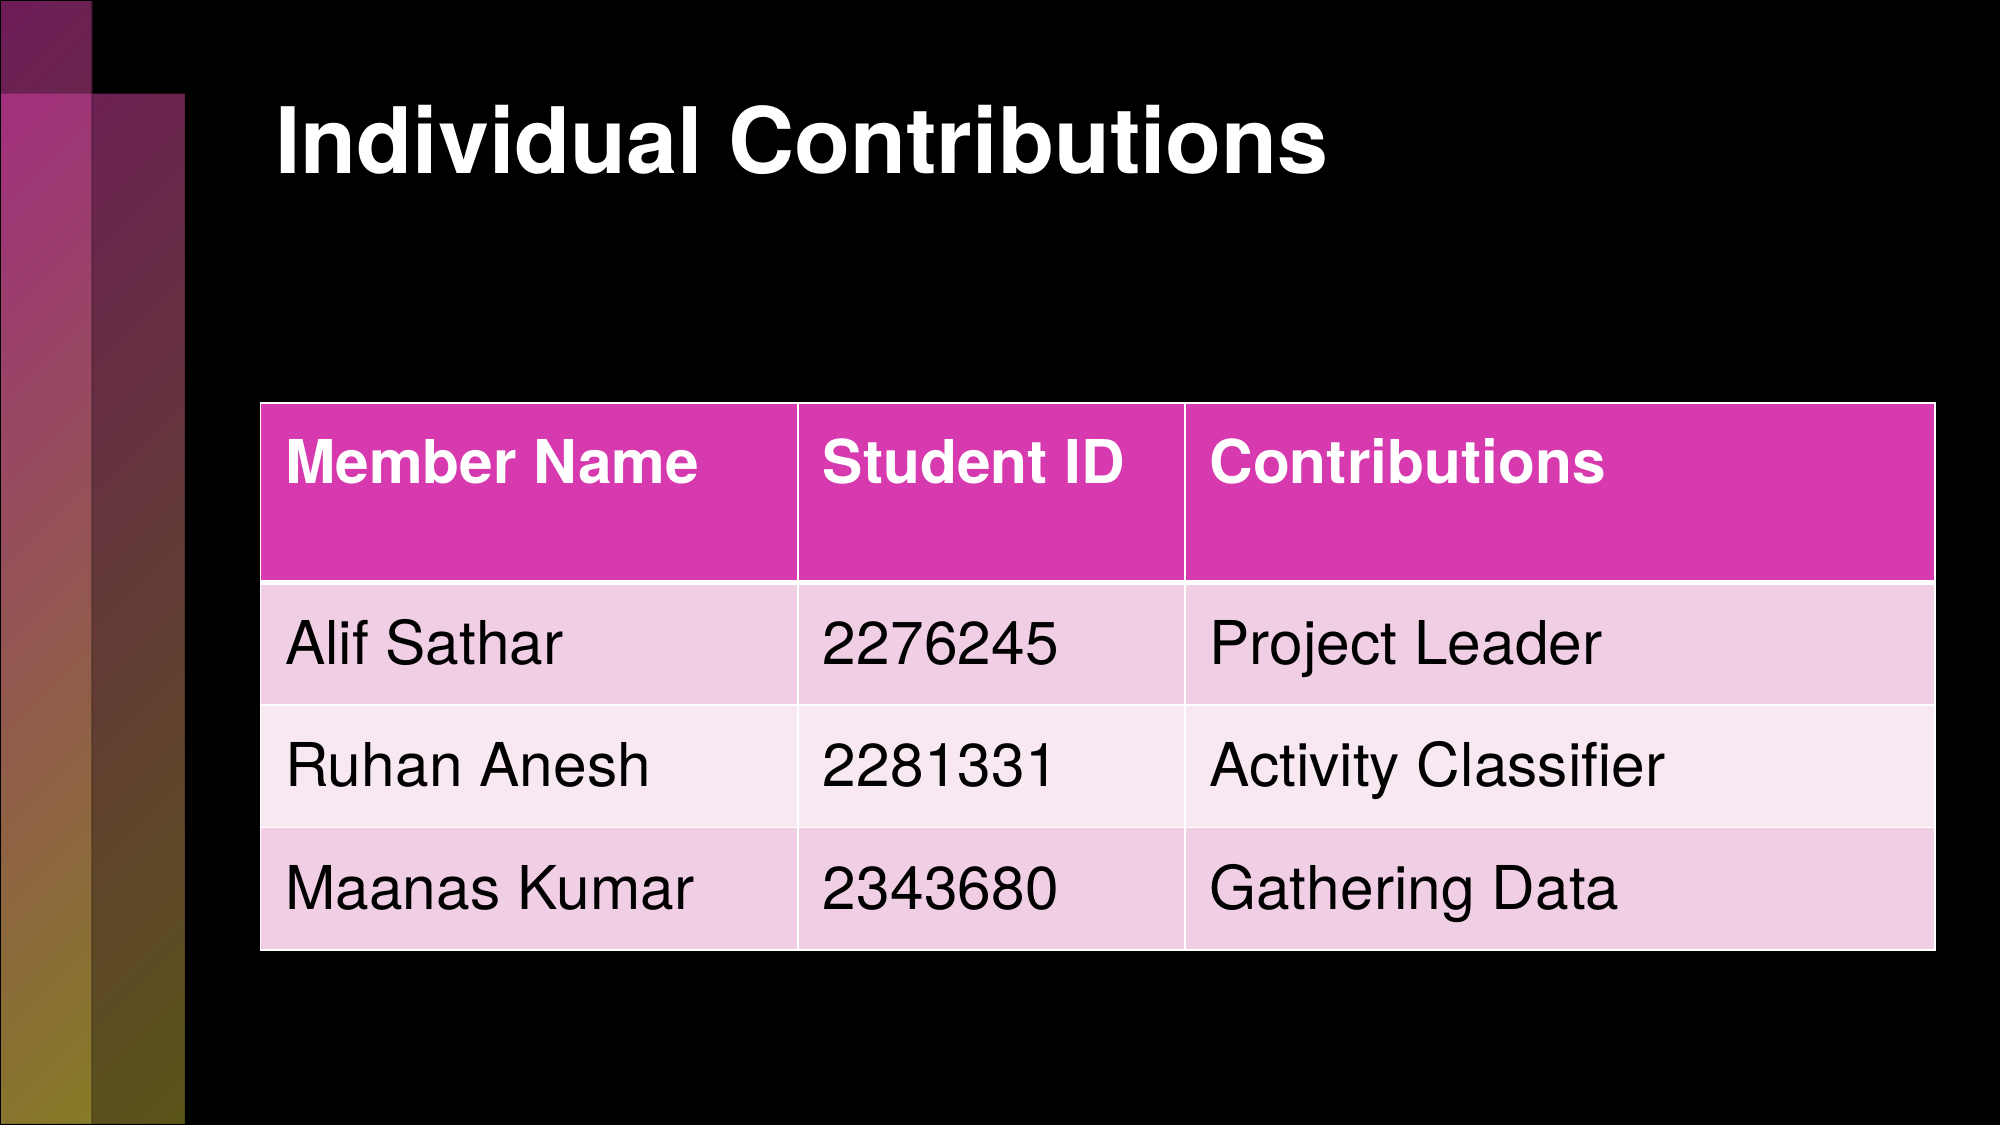

# Individual Contributions

| Member Name | Student ID | Contributions |
| --- | --- | --- |
| Alif Sathar | 2276245 | Project Leader |
| Ruhan Anesh | 2281331 | Activity Classifier |
| Maanas Kumar | 2343680 | Gathering Data |